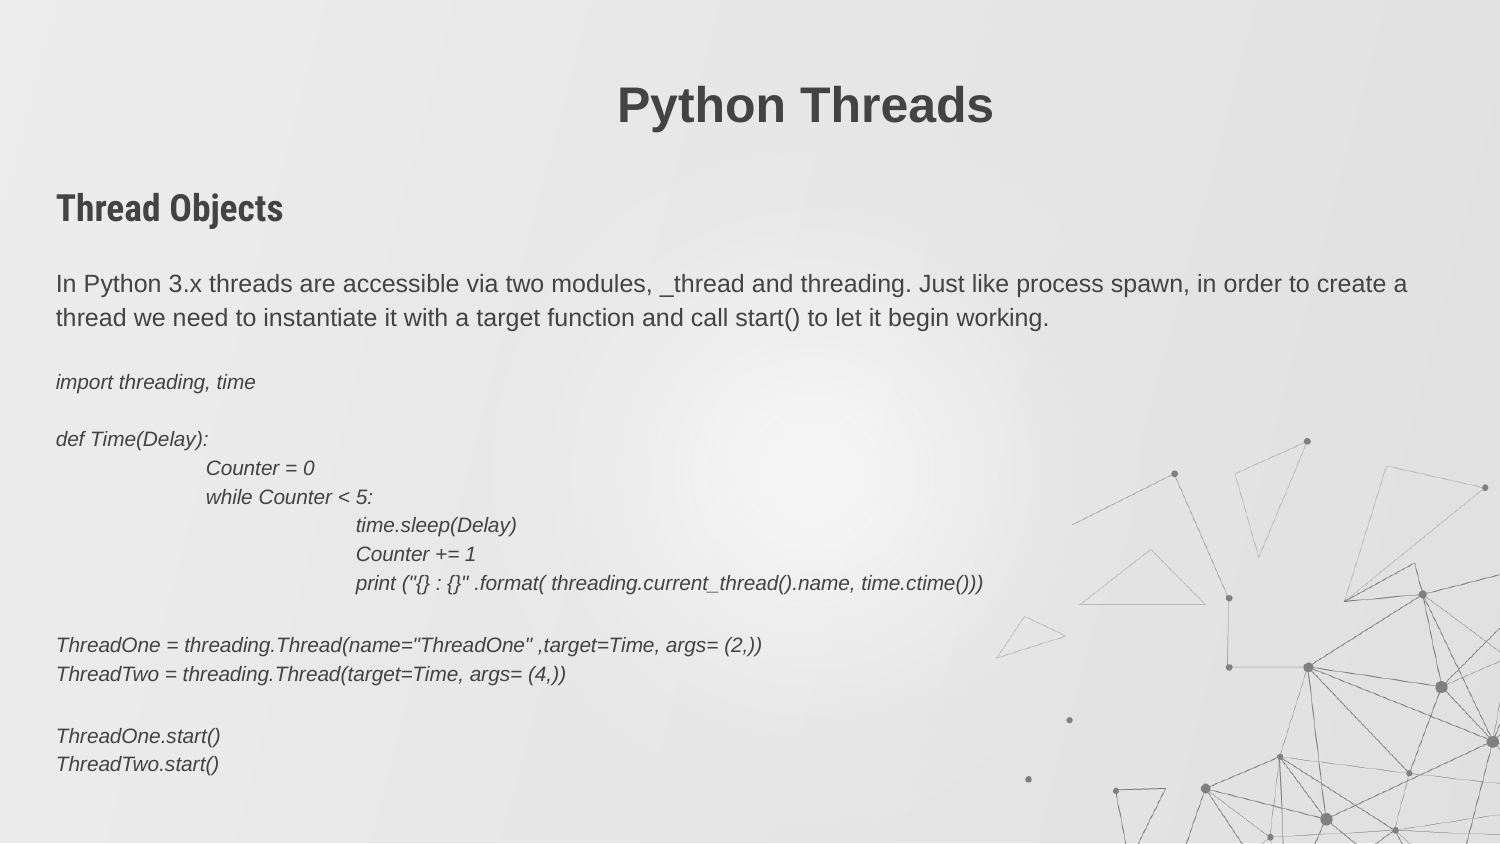

# Python Threads
Thread Objects
In Python 3.x threads are accessible via two modules, _thread and threading. Just like process spawn, in order to create a thread we need to instantiate it with a target function and call start() to let it begin working.
import threading, time
def Time(Delay):
	Counter = 0
	while Counter < 5:
	    	time.sleep(Delay)
	    	Counter += 1
	    	print ("{} : {}" .format( threading.current_thread().name, time.ctime()))
ThreadOne = threading.Thread(name="ThreadOne" ,target=Time, args= (2,))
ThreadTwo = threading.Thread(target=Time, args= (4,))
ThreadOne.start()
ThreadTwo.start()